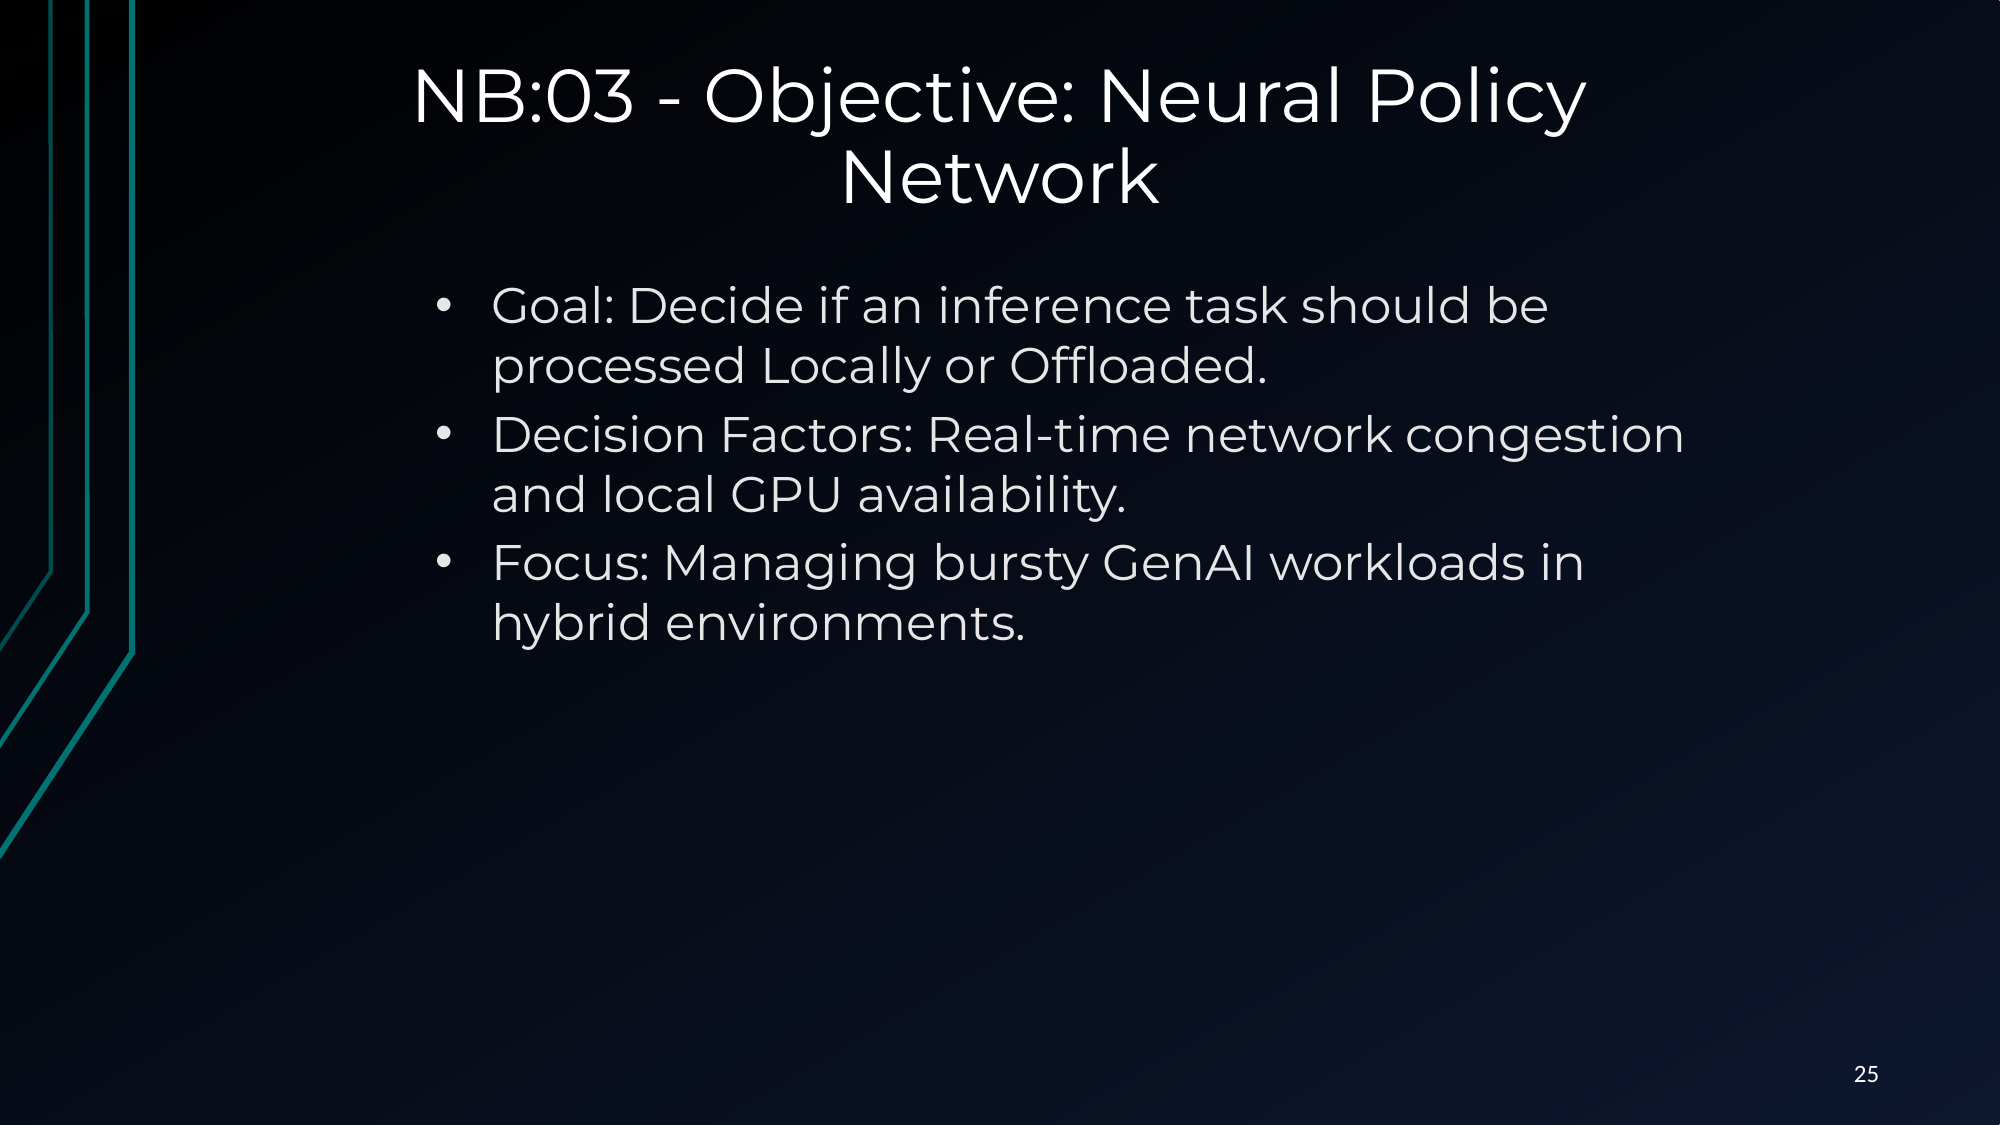

# NB:03 - Objective: Neural Policy Network
Goal: Decide if an inference task should be processed Locally or Offloaded.
Decision Factors: Real-time network congestion and local GPU availability.
Focus: Managing bursty GenAI workloads in hybrid environments.
25